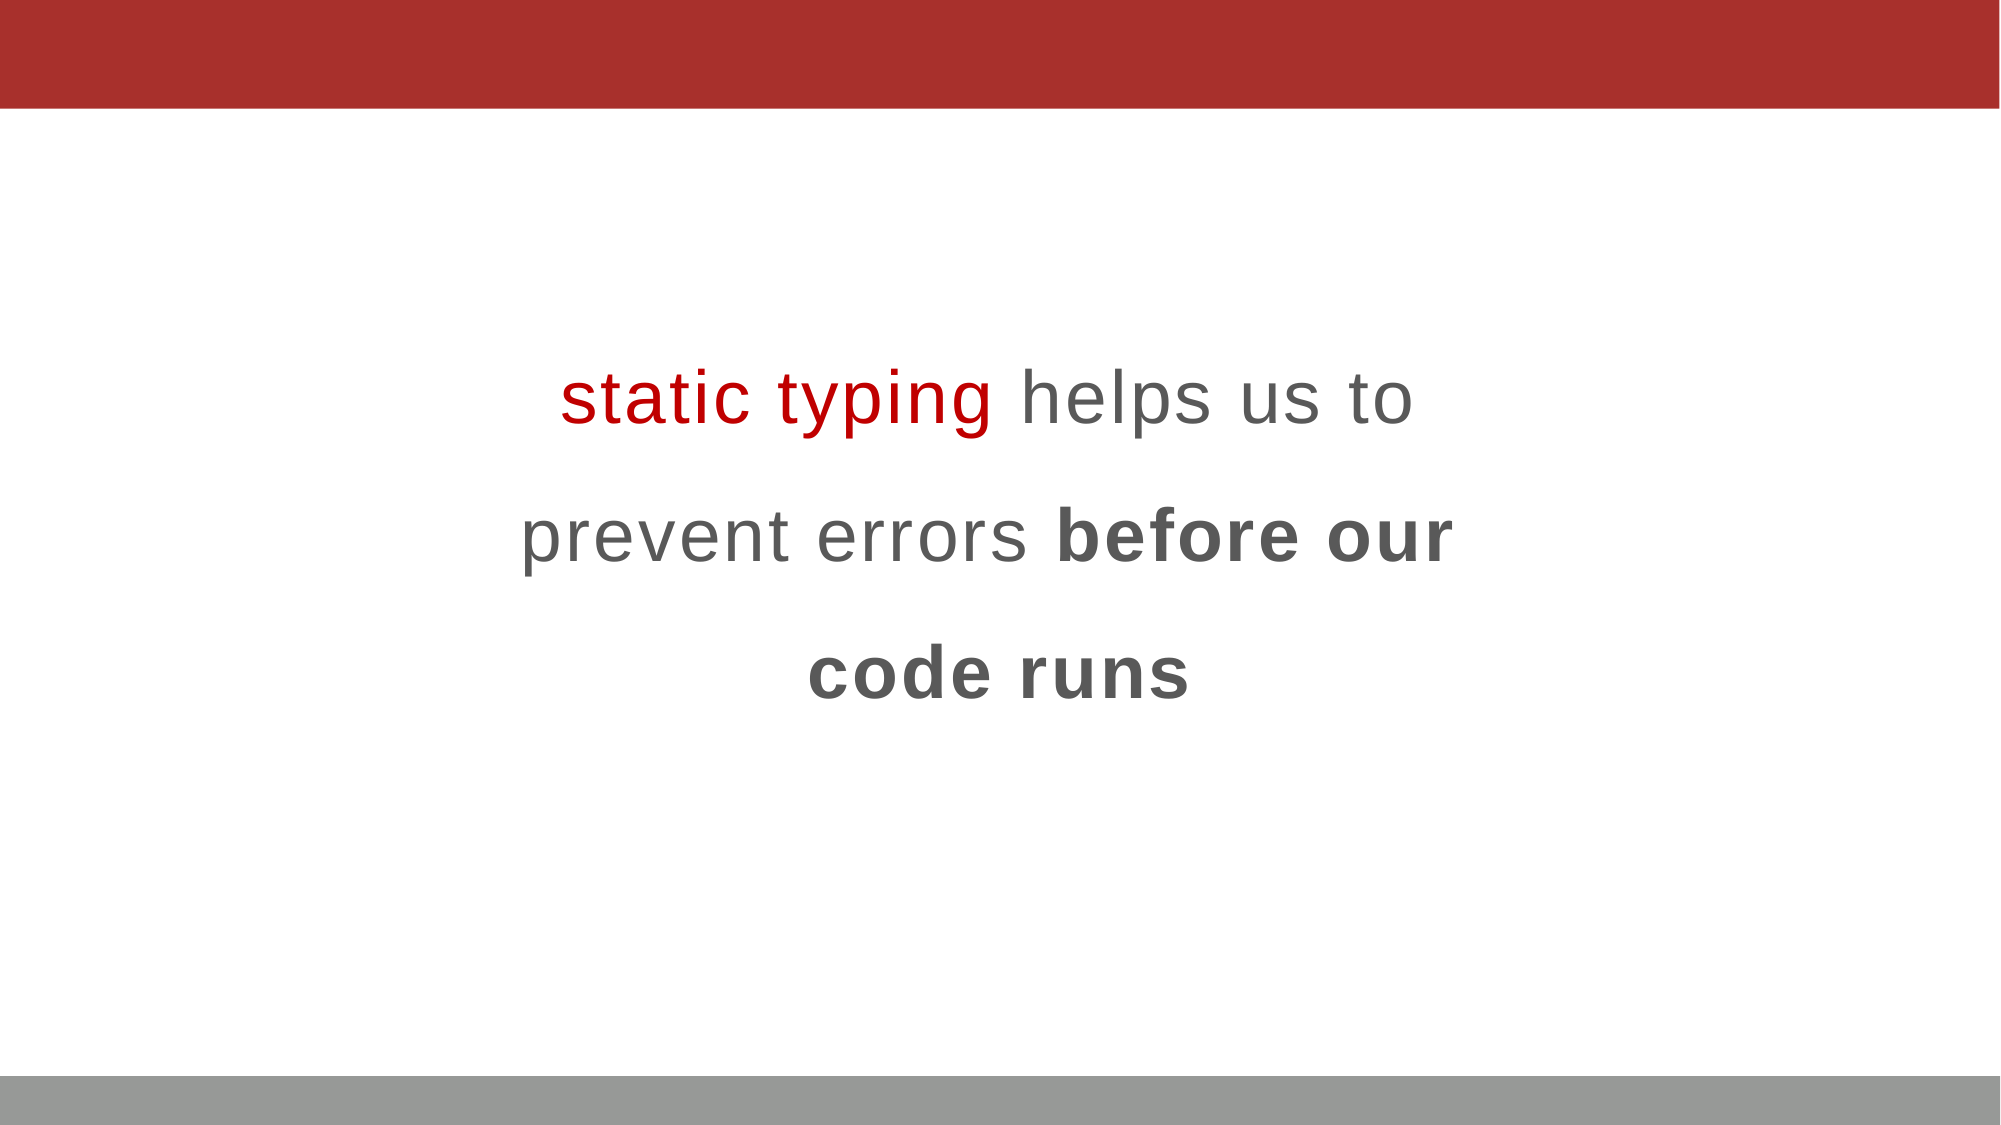

static typing helps us to
prevent errors before our
code runs
31